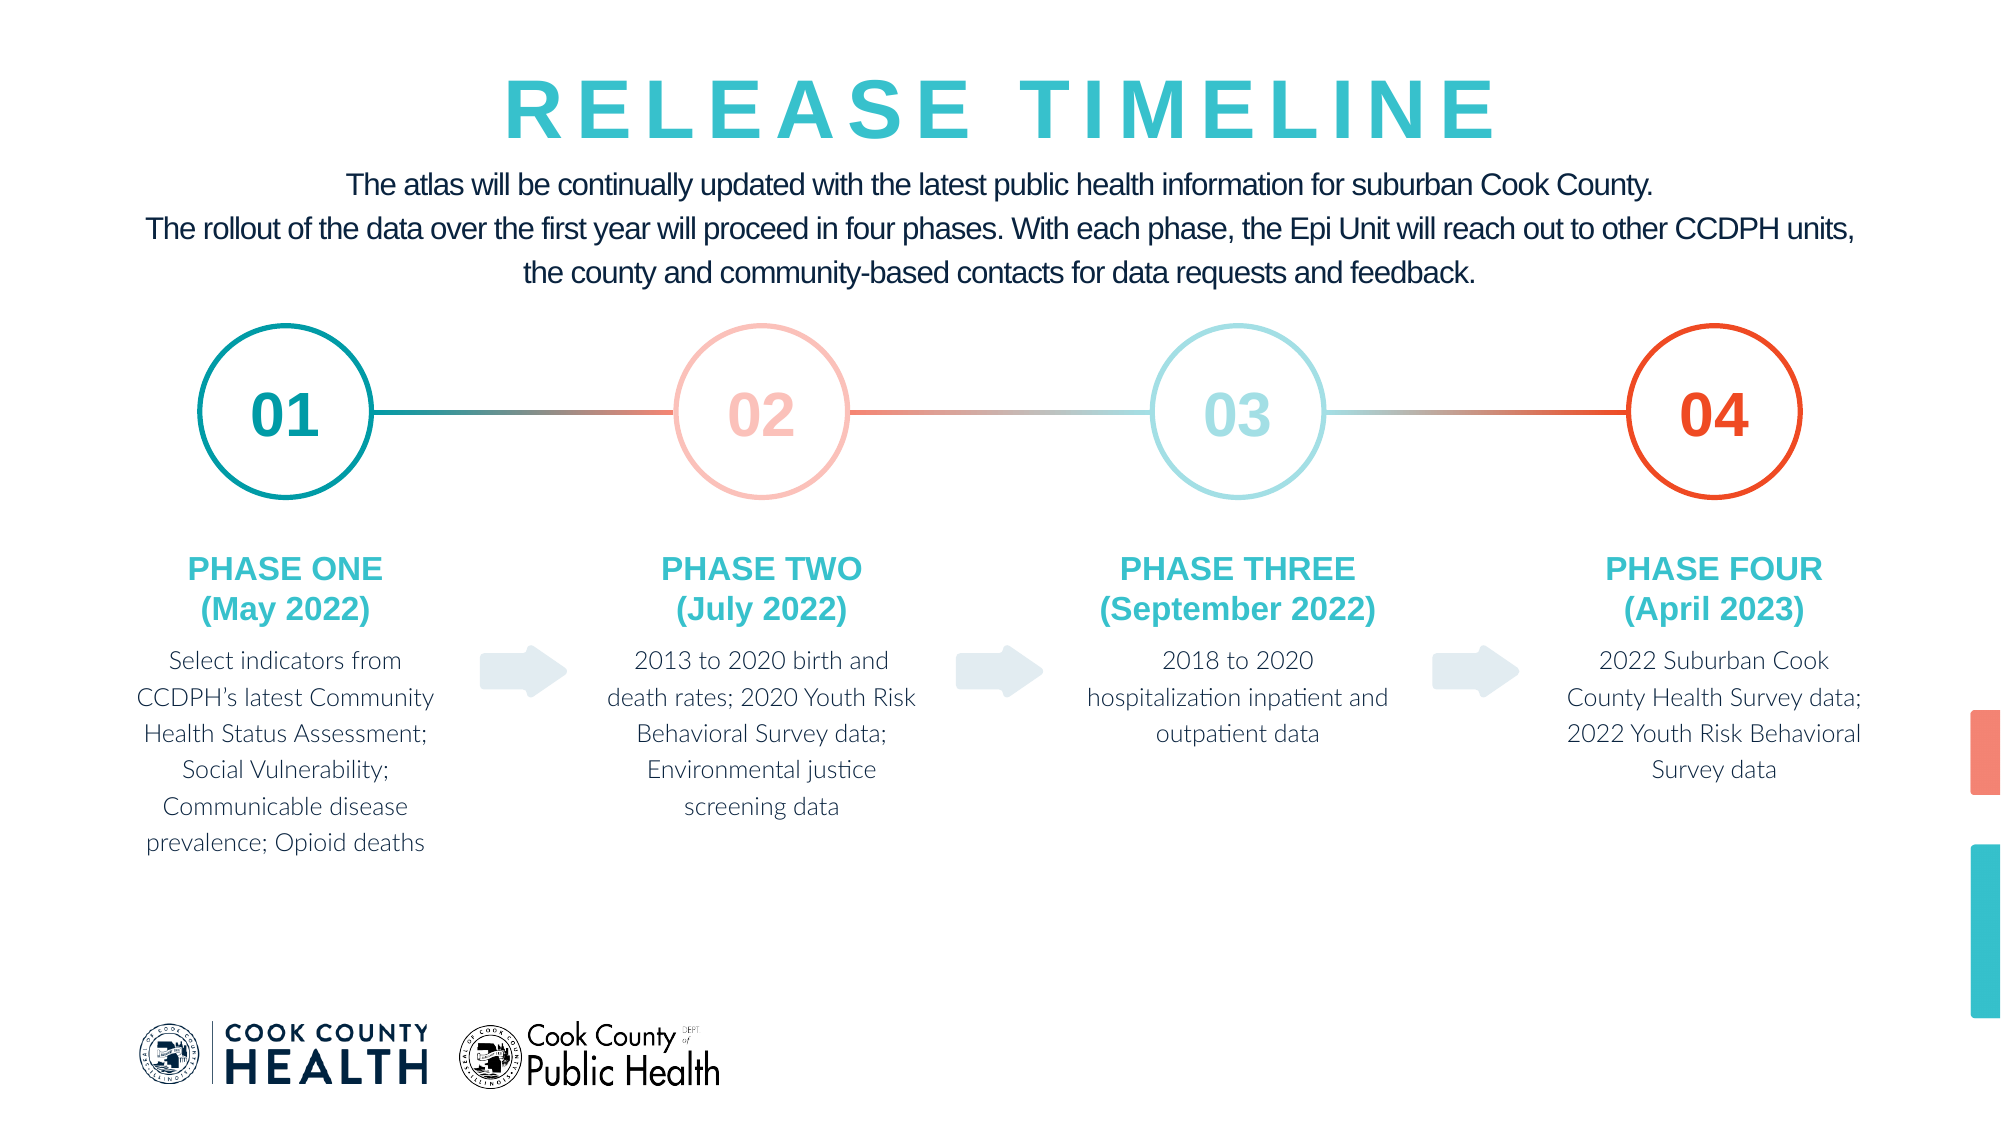

health atlas FIRST YEAR DATA RELEASE TIMELINE
The atlas will be continually updated with the latest public health information for suburban Cook County.
The rollout of the data over the first year will proceed in four phases. With each phase, the Epi Unit will reach out to other CCDPH units, the county and community-based contacts for data requests and feedback.

02

PHASE TWO
(July 2022)
2013 to 2020 birth and death rates; 2020 Youth Risk Behavioral Survey data; Environmental justice screening data

03

PHASE THREE
(September 2022)
2018 to 2020 hospitalization inpatient and outpatient data

04

PHASE FOUR
(April 2023)
2022 Suburban Cook County Health Survey data; 2022 Youth Risk Behavioral Survey data

01
PHASE ONE
(May 2022)
Select indicators from CCDPH’s latest Community Health Status Assessment; Social Vulnerability; Communicable disease prevalence; Opioid deaths